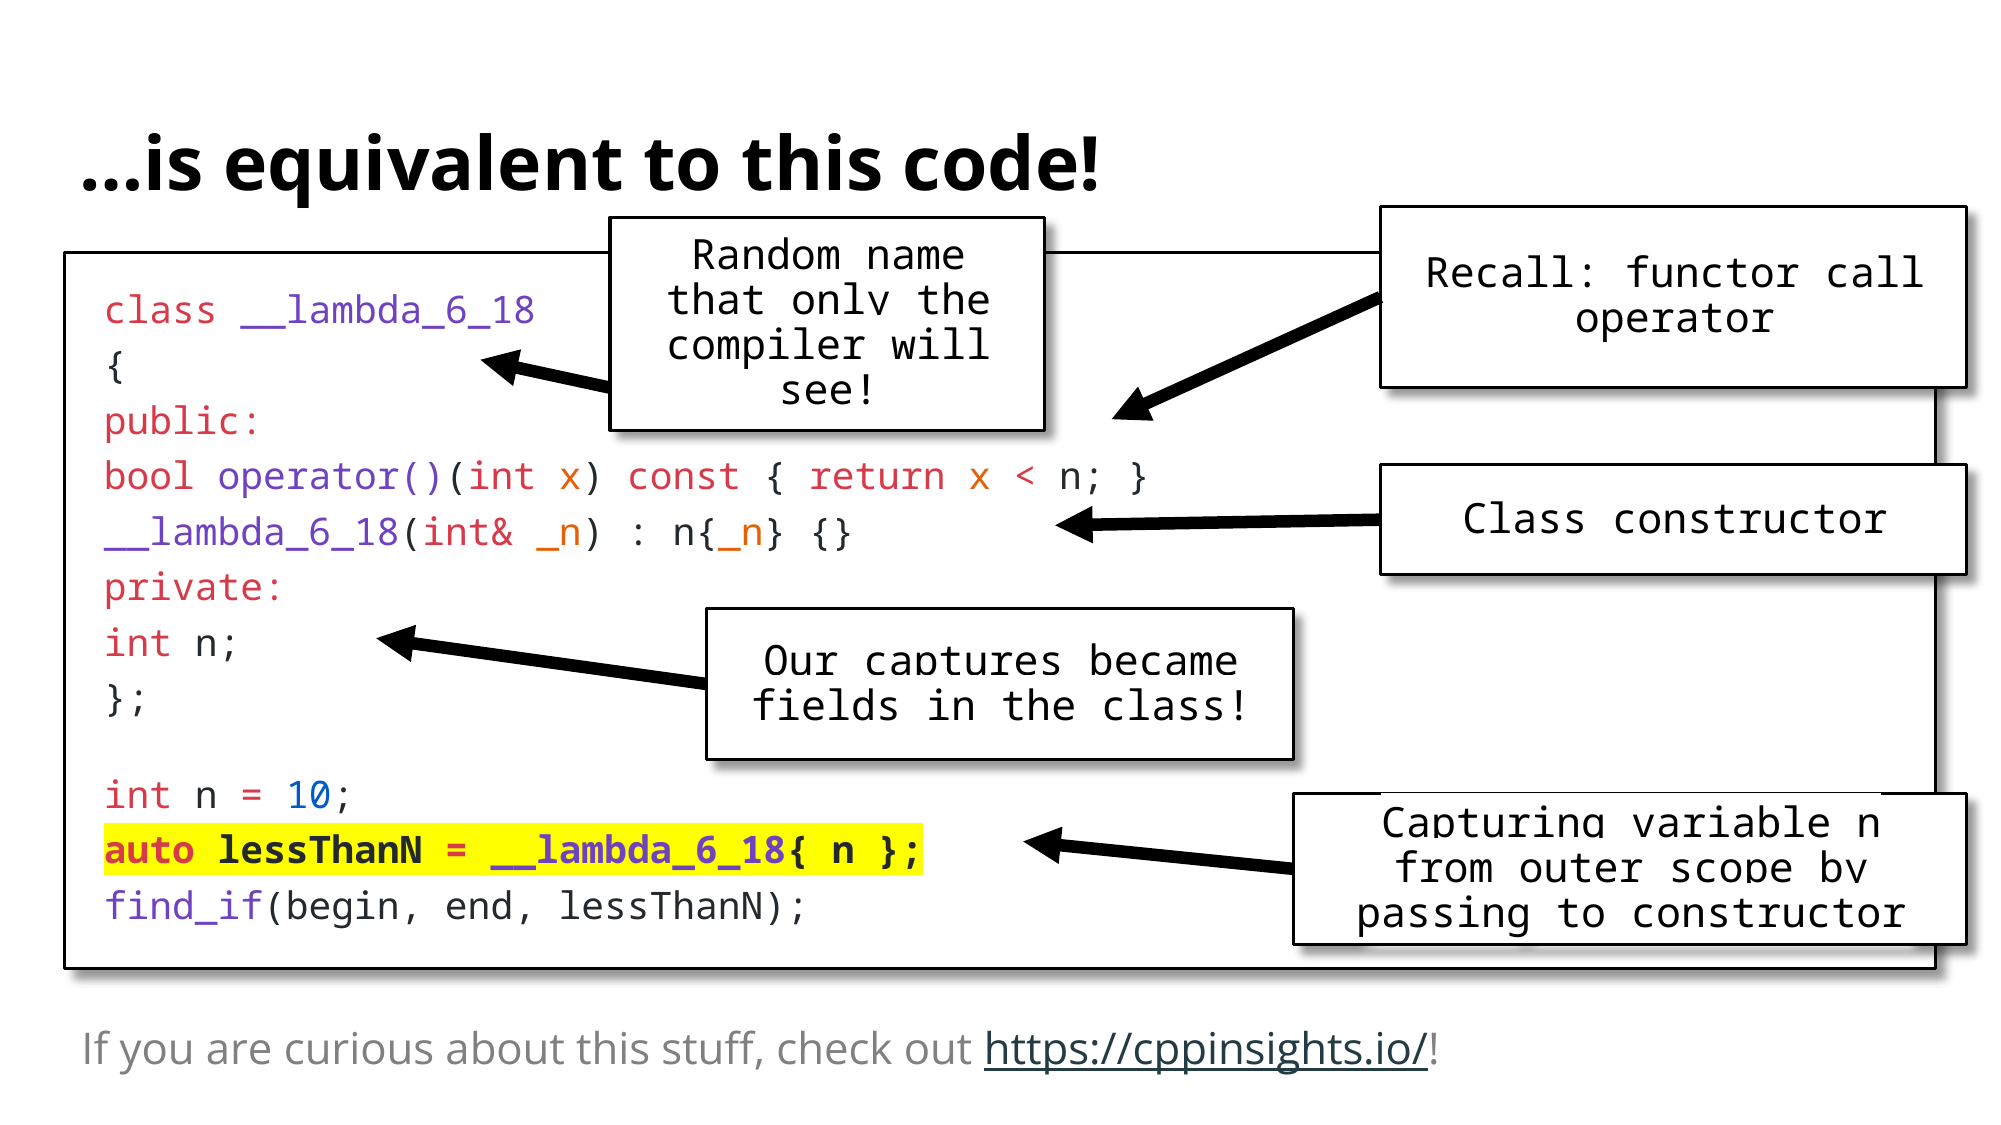

# …is equivalent to this code!
Recall: functor call operator
Random name that only the compiler will see!
class __lambda_6_18
{
public:
	bool operator()(int x) const { return x < n; }
	__lambda_6_18(int& _n) : n{_n} {}
private:
	int n;
};
int n = 10;
auto lessThanN = __lambda_6_18{ n };
find_if(begin, end, lessThanN);

Class constructor
Our captures became fields in the class!
Capturing variable n from outer scope by passing to constructor
If you are curious about this stuff, check out https://cppinsights.io/!